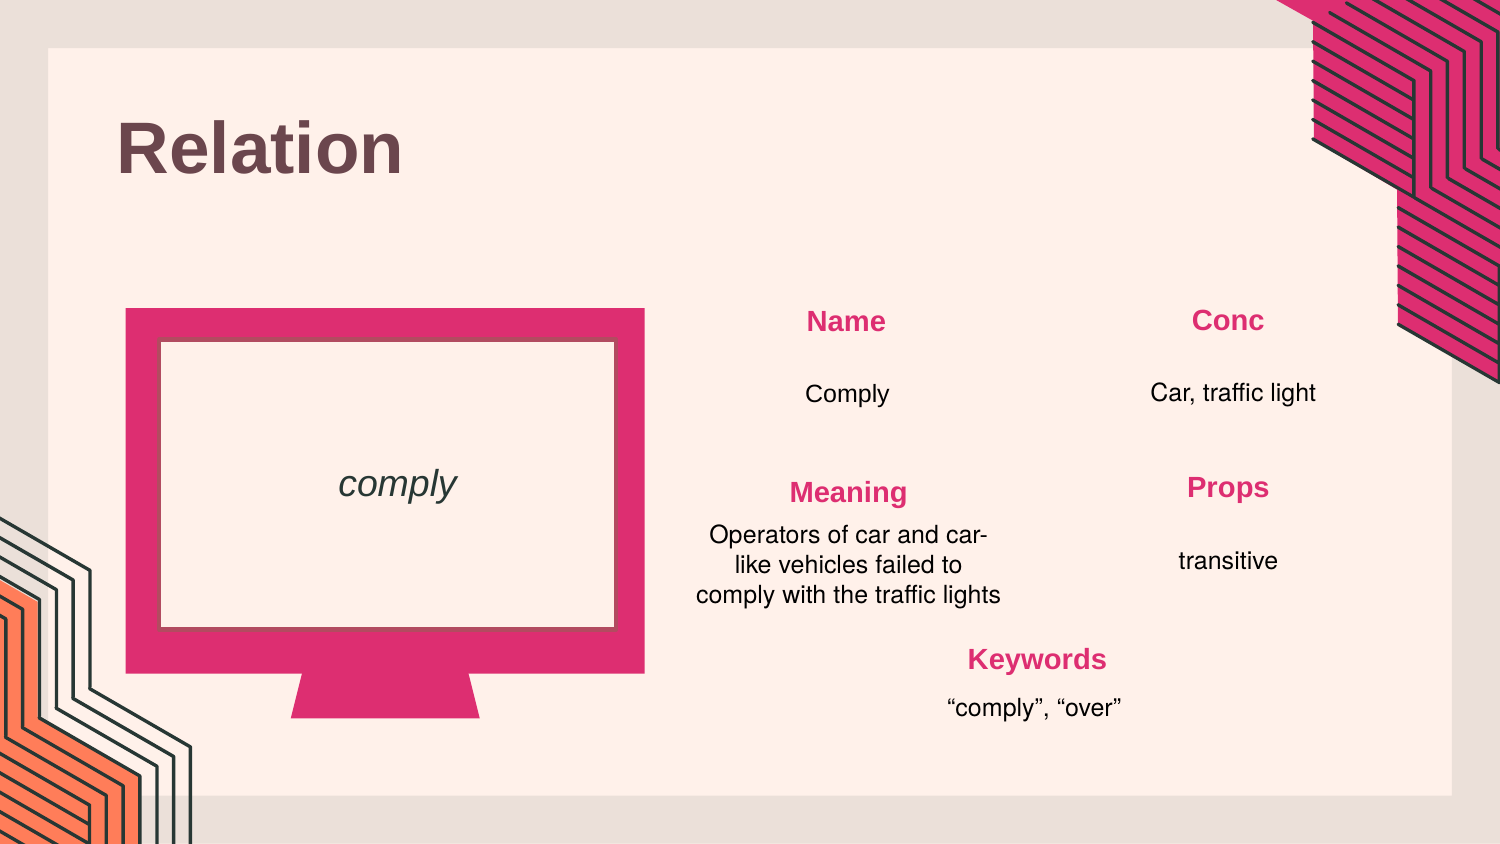

# Relation
Conc
Name

Car, traffic light
Comply
comply
Props
Meaning
Operators of car and car-like vehicles failed to comply with the traffic lights
transitive
Keywords
“comply”, “over”